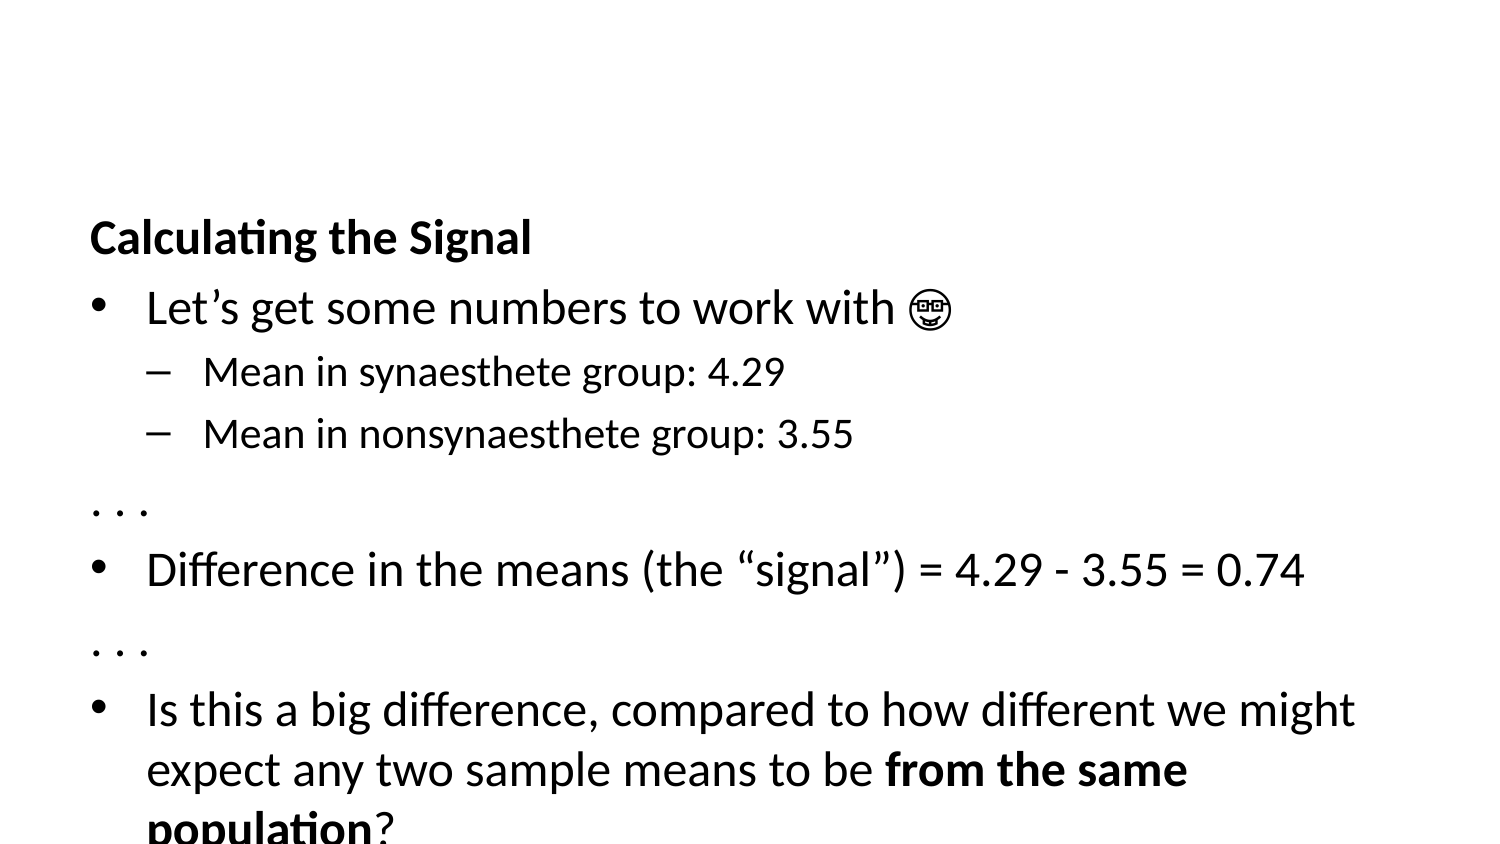

Calculating the Signal
Let’s get some numbers to work with 🤓
Mean in synaesthete group: 4.29
Mean in nonsynaesthete group: 3.55
. . .
Difference in the means (the “signal”) = 4.29 - 3.55 = 0.74
. . .
Is this a big difference, compared to how different we might expect any two sample means to be from the same population?
Calculating the Test Statistic: The Noise
The “noise” is the error, the variation NOT explained by group membership
The differences in means have a sampling distribution!
Exactly analogous to the sampling distribution of the mean
. . .
So, the “noise” is the standard error of the difference in means between synaesthetes and non-synaesthetes
Estimate of how different we expect any two sample means to be from the same population
Side Note: Why “from the same population”?
Remember: the null hypothesis was that on average, there’s no difference between synaesthetes and non-synaesthetes on Language score
Basically: group membership doesn’t matter
. . .